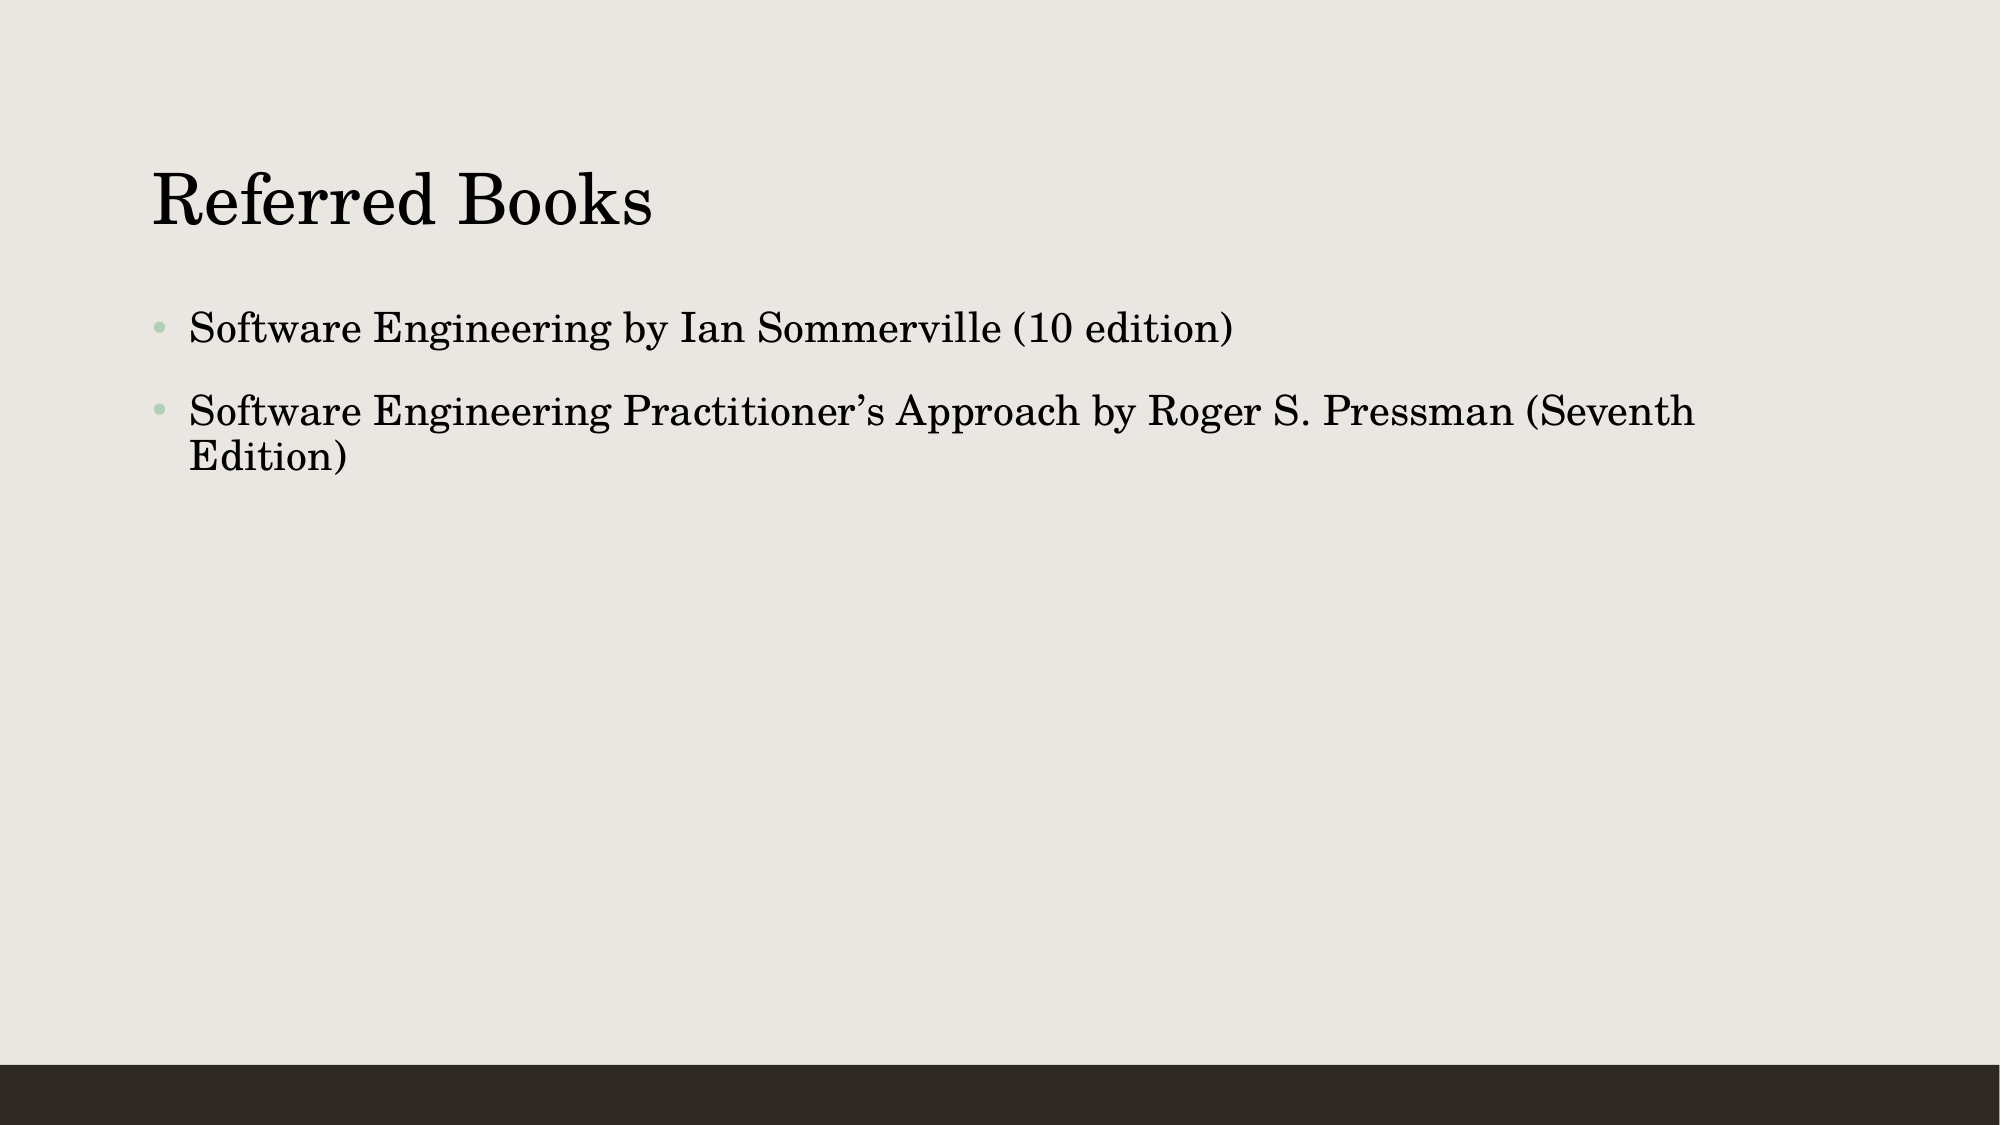

# Referred Books
Software Engineering by Ian Sommerville (10 edition)
Software Engineering Practitioner’s Approach by Roger S. Pressman (Seventh Edition)